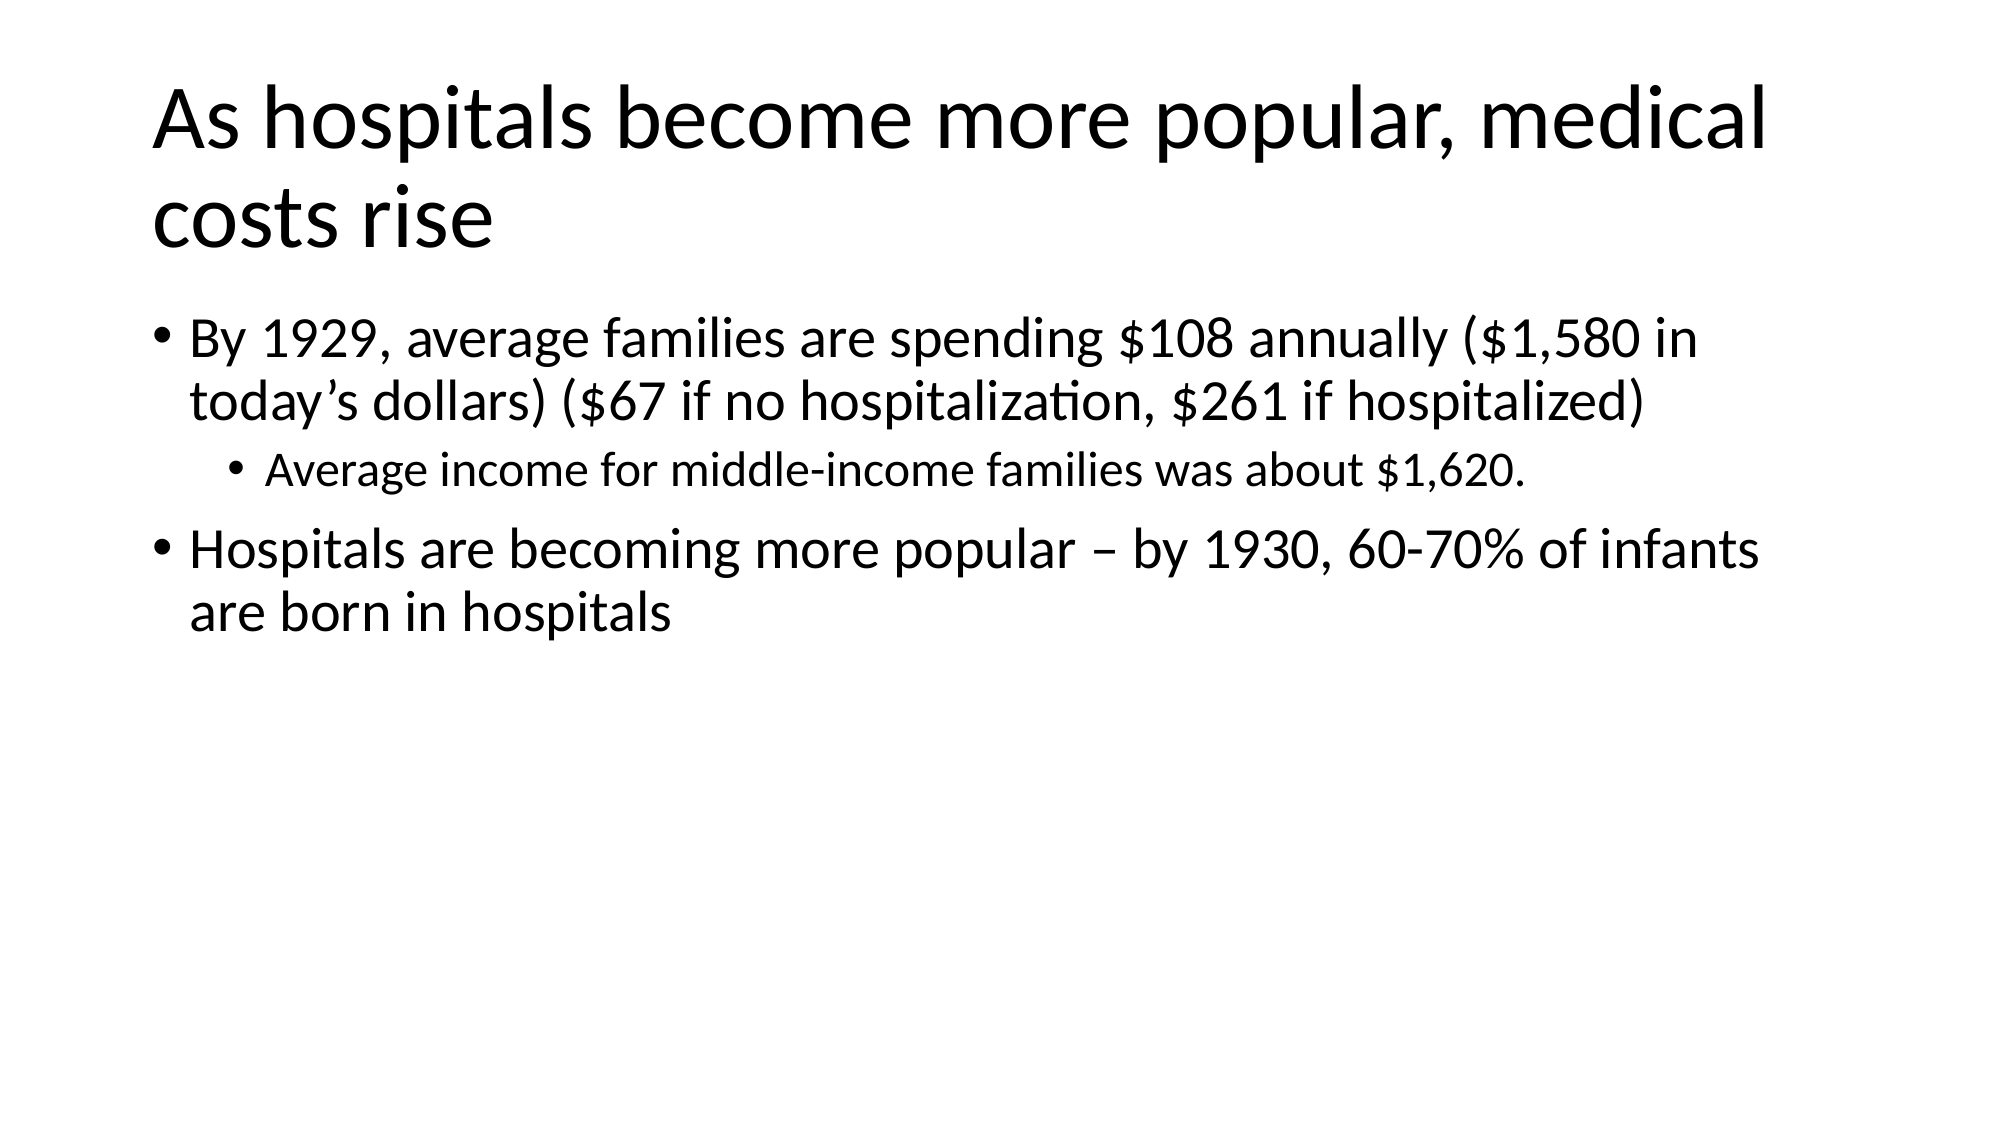

# As hospitals become more popular, medical costs rise
By 1929, average families are spending $108 annually ($1,580 in today’s dollars) ($67 if no hospitalization, $261 if hospitalized)
Average income for middle-income families was about $1,620.
Hospitals are becoming more popular – by 1930, 60-70% of infants are born in hospitals